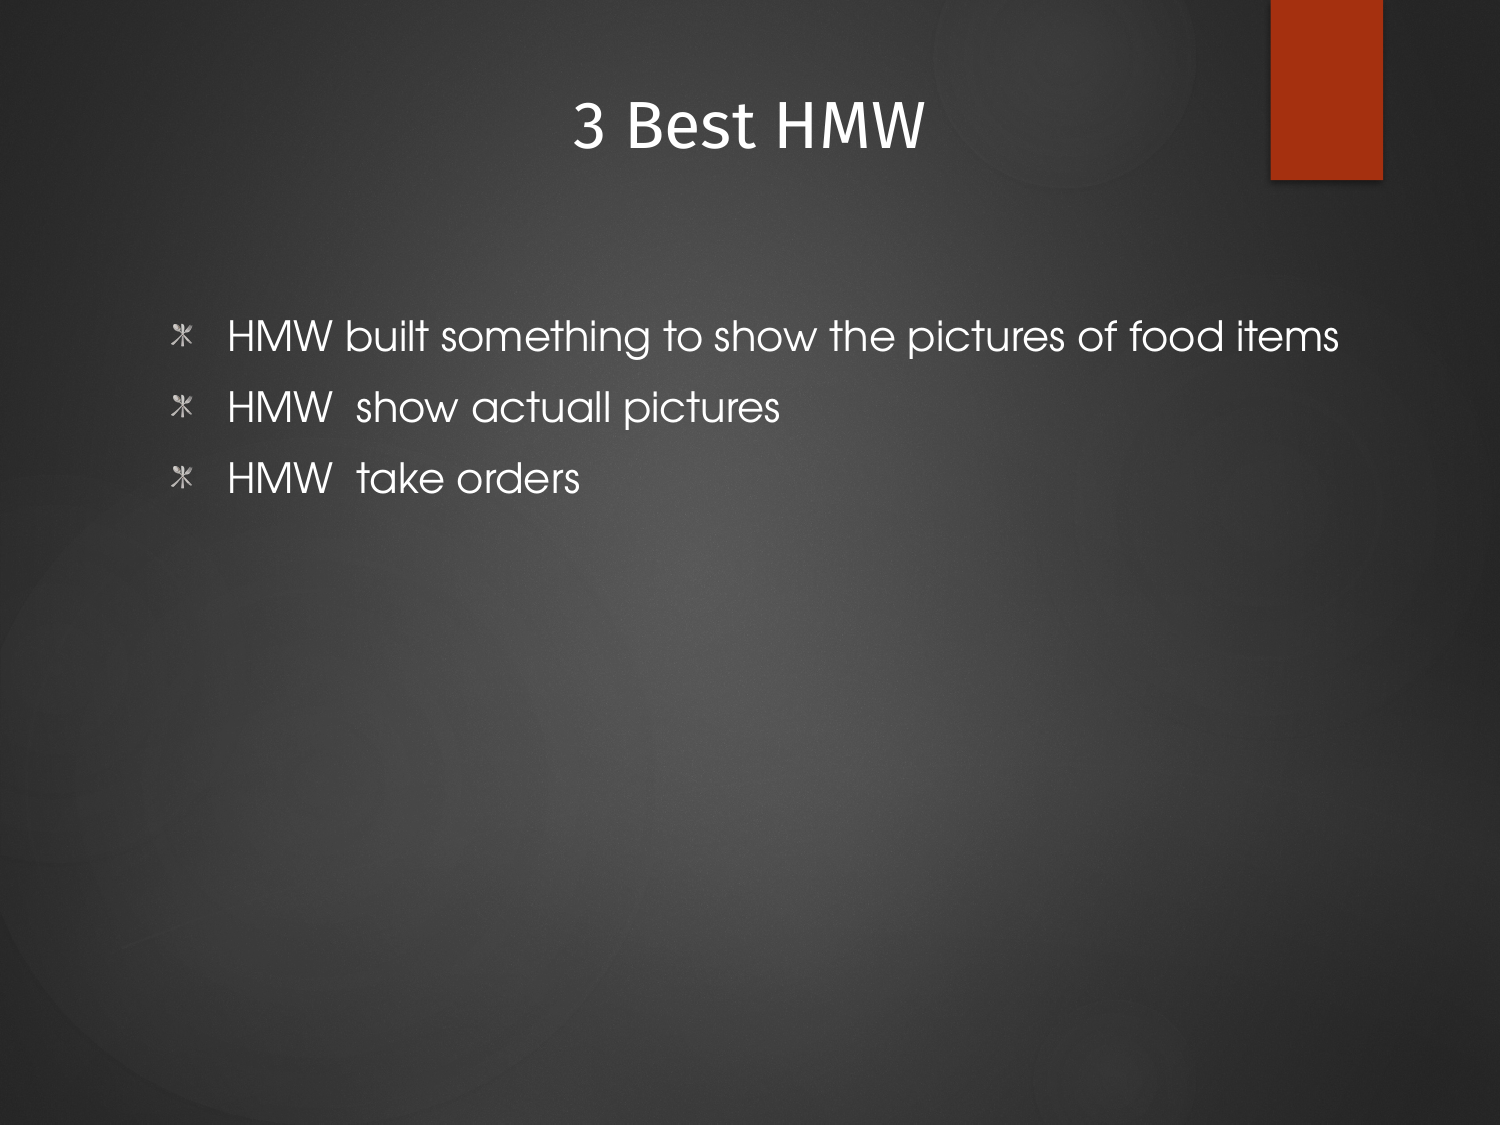

# 3 Best HMW
HMW built something to show the pictures of food items
HMW  show actuall pictures
HMW  take orders